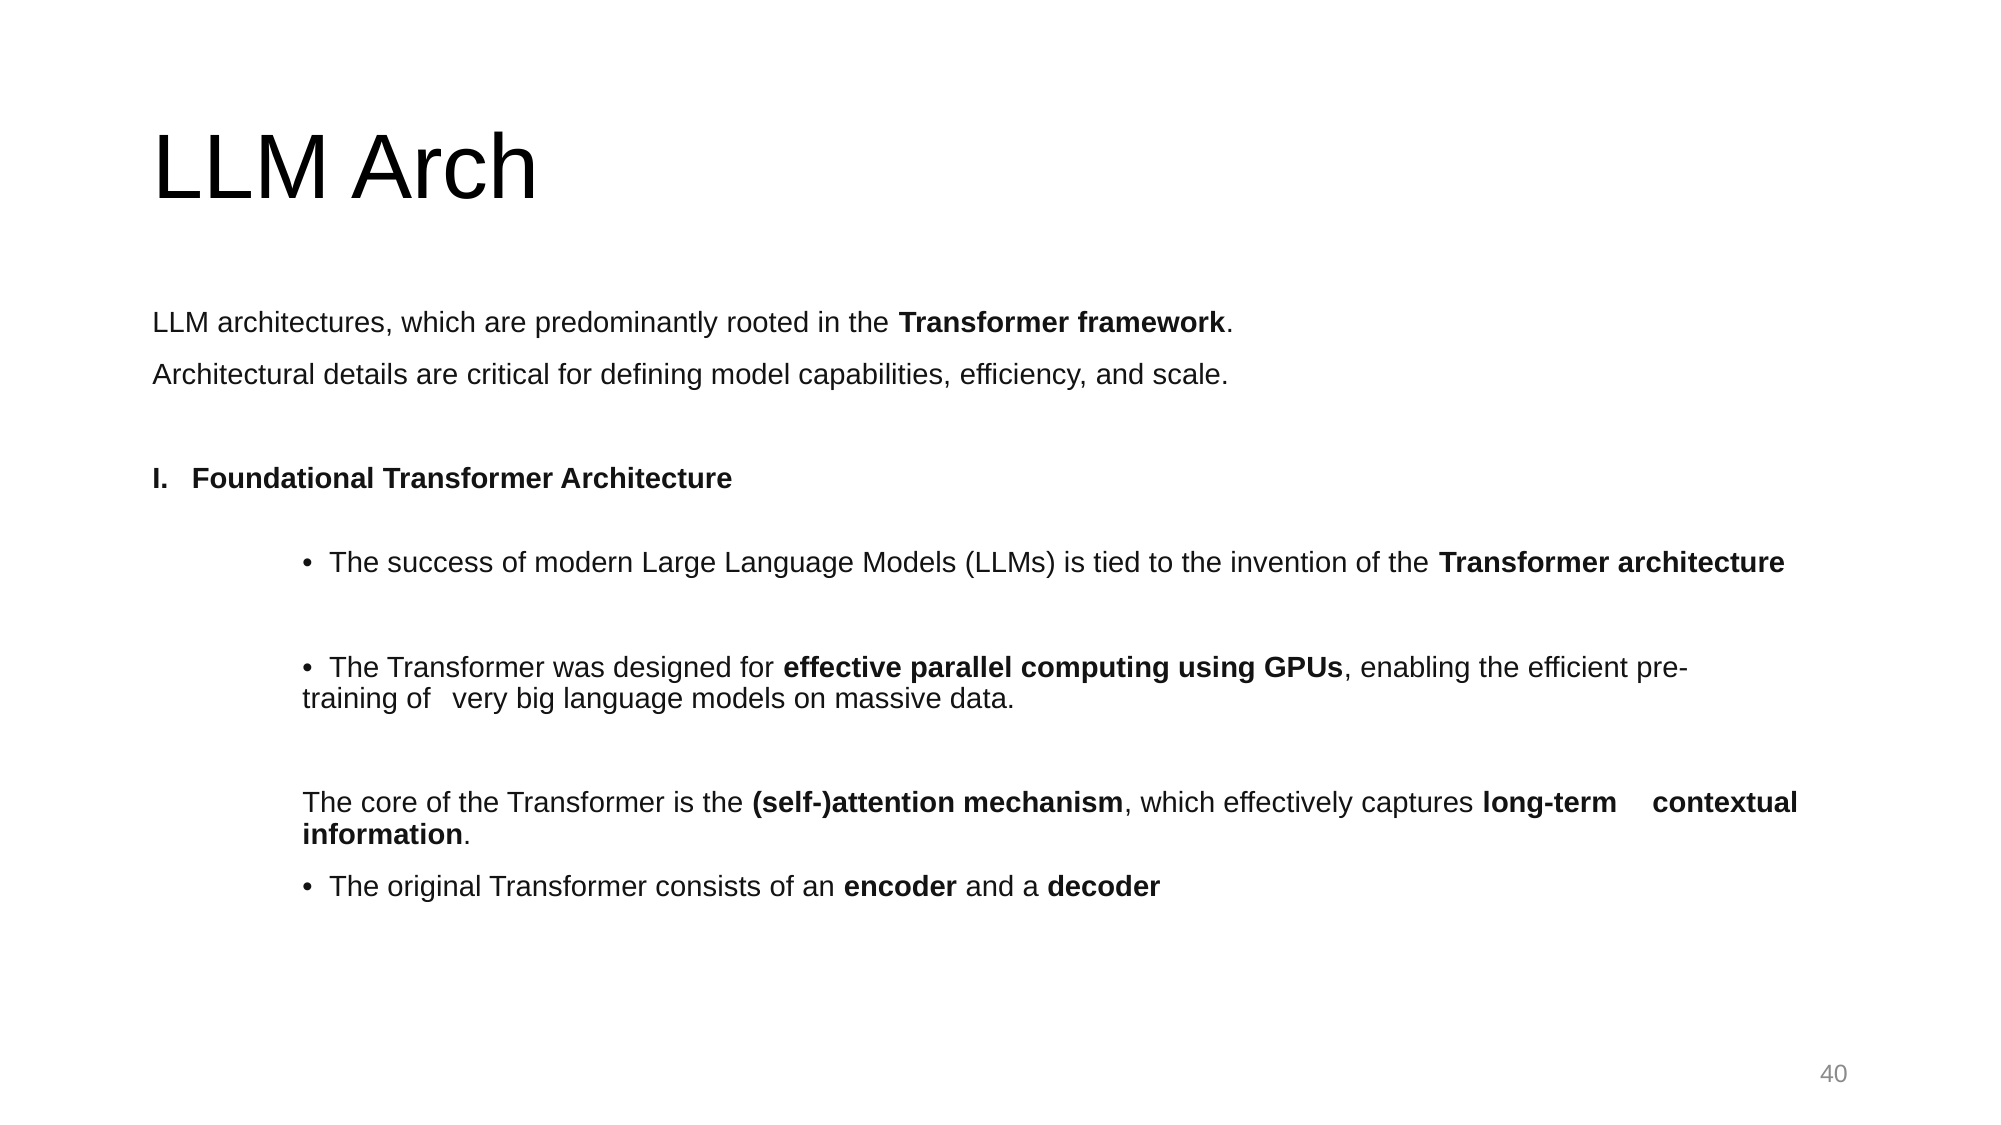

# LLM Arch
LLM architectures, which are predominantly rooted in the Transformer framework.
Architectural details are critical for defining model capabilities, efficiency, and scale.

Foundational Transformer Architecture
	•  The success of modern Large Language Models (LLMs) is tied to the invention of the Transformer architecture

	•  The Transformer was designed for effective parallel computing using GPUs, enabling the efficient pre-	  	training of 	very big language models on massive data.

	The core of the Transformer is the (self-)attention mechanism, which effectively captures long-term 	contextual   	information.
	•  The original Transformer consists of an encoder and a decoder

40